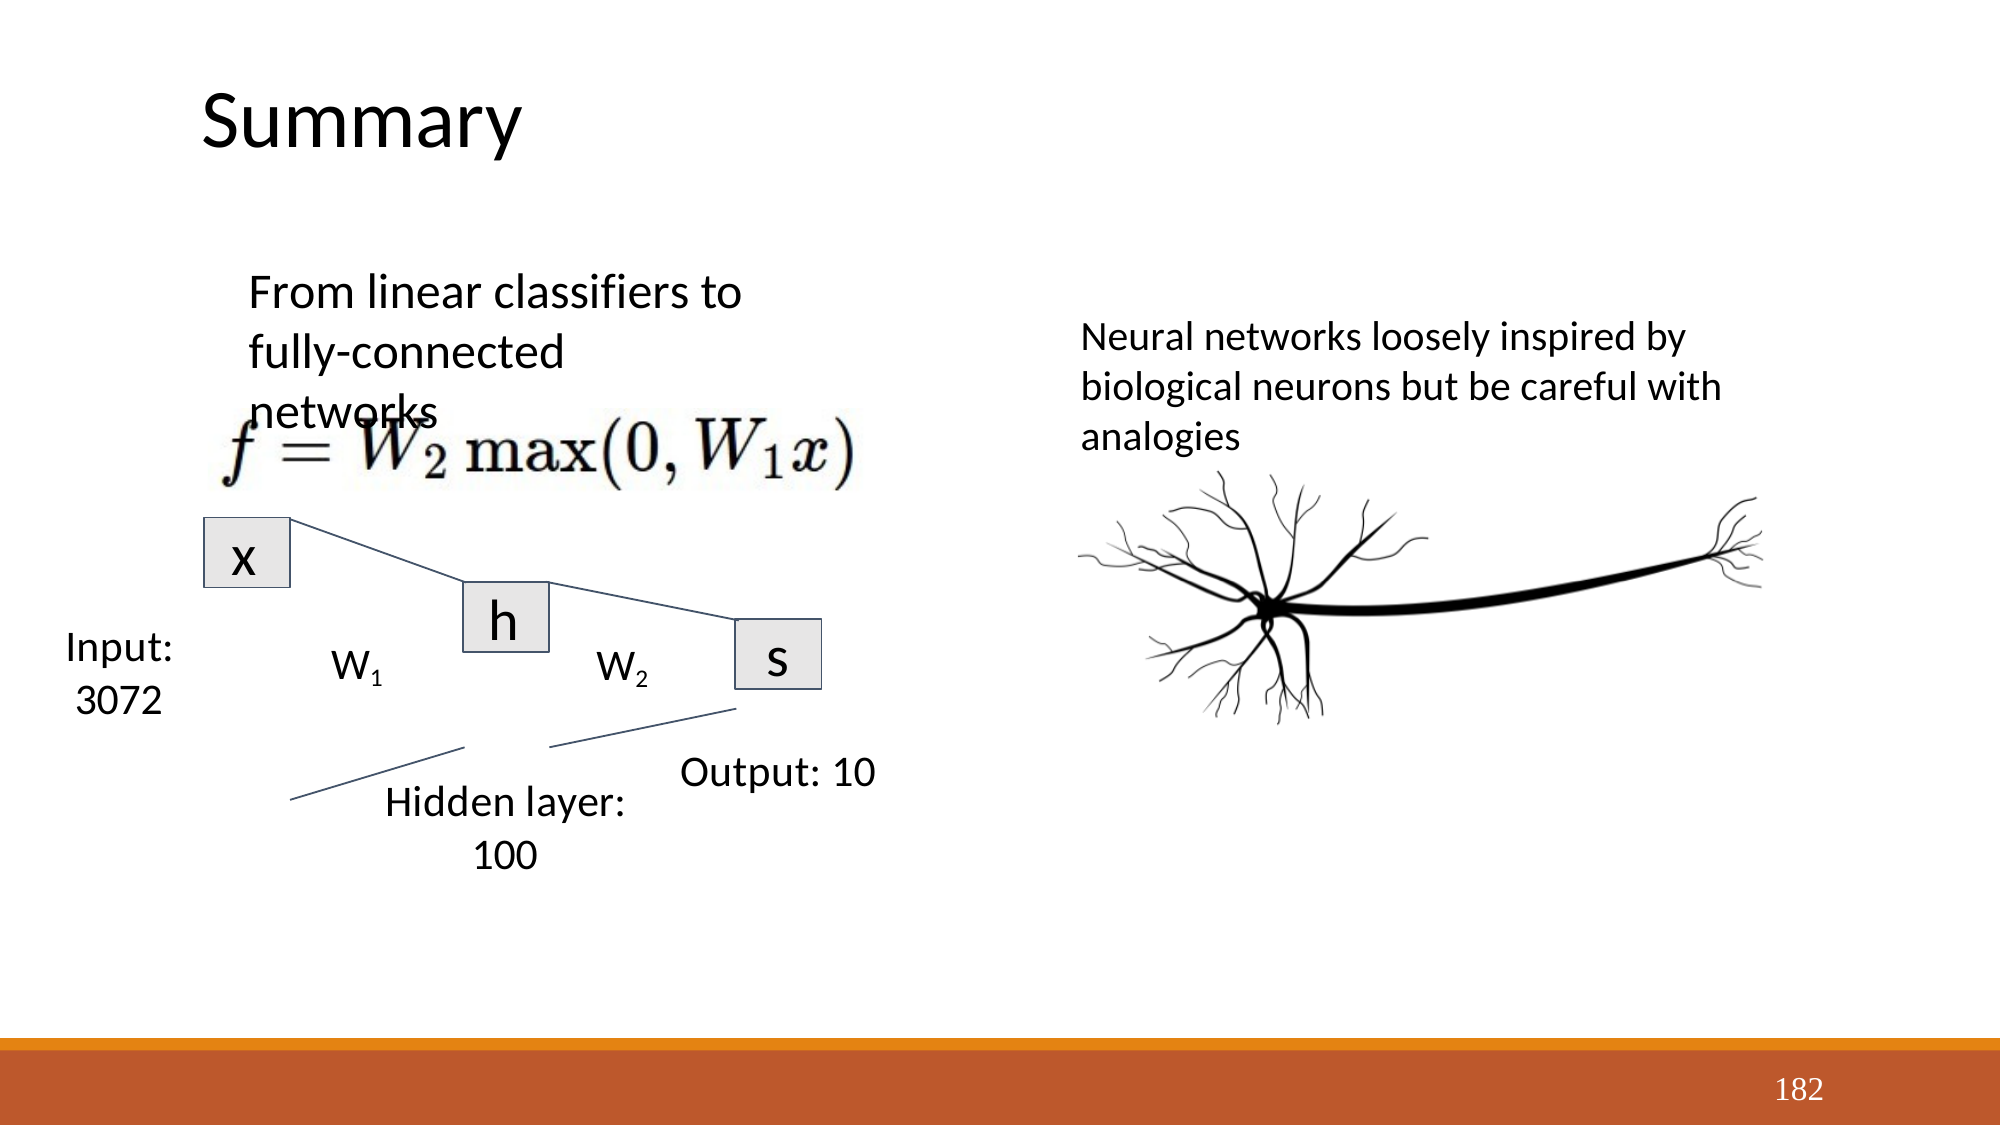

#
Summary
From linear classifiers to fully-connected networks
Neural networks loosely inspired by biological neurons but be careful with analogies

x

h

Input: 3072
s
W1
W2

Output: 10

Hidden layer: 100

182
Justin Johnson
September 18, 2019
Lecture 5 - 100